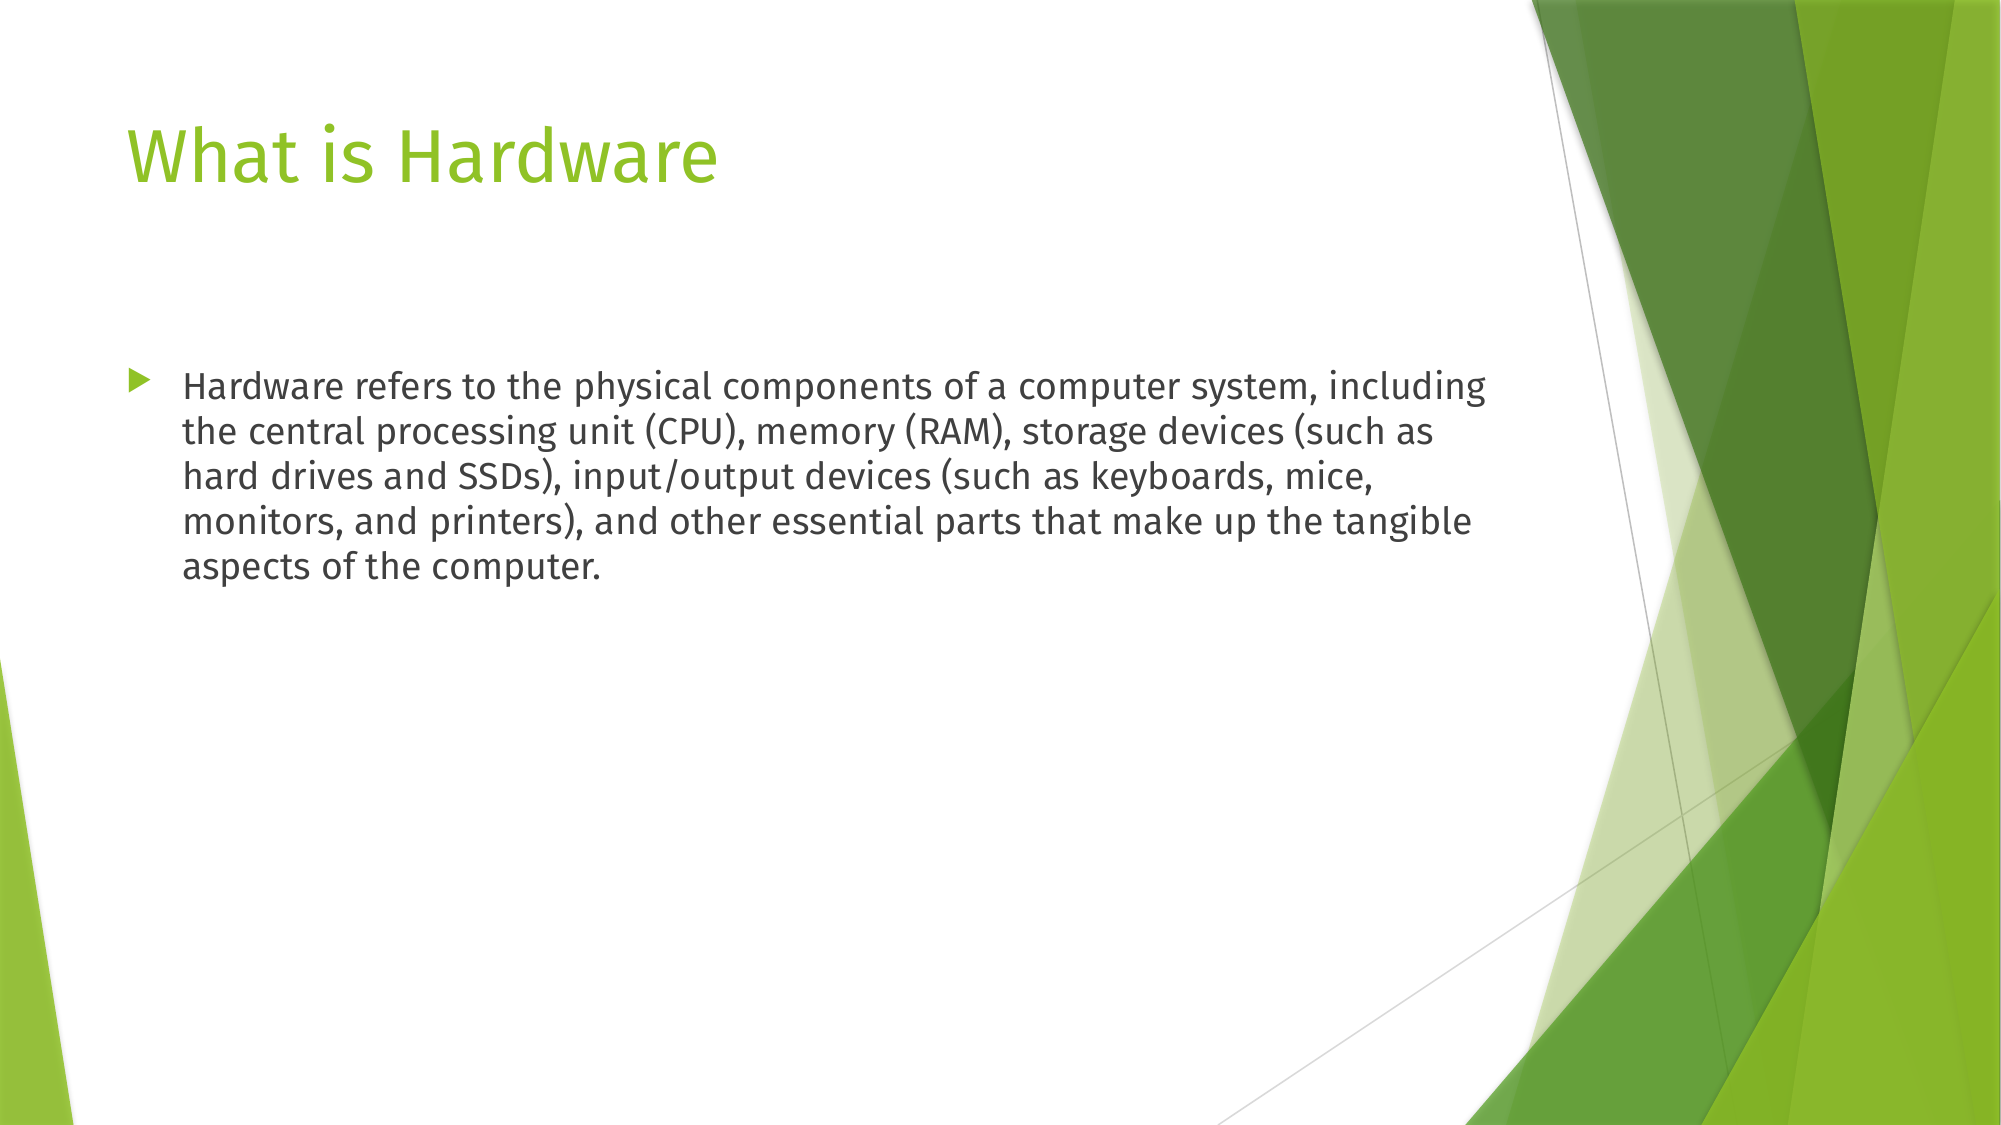

# What is Hardware
Hardware refers to the physical components of a computer system, including the central processing unit (CPU), memory (RAM), storage devices (such as hard drives and SSDs), input/output devices (such as keyboards, mice, monitors, and printers), and other essential parts that make up the tangible aspects of the computer.